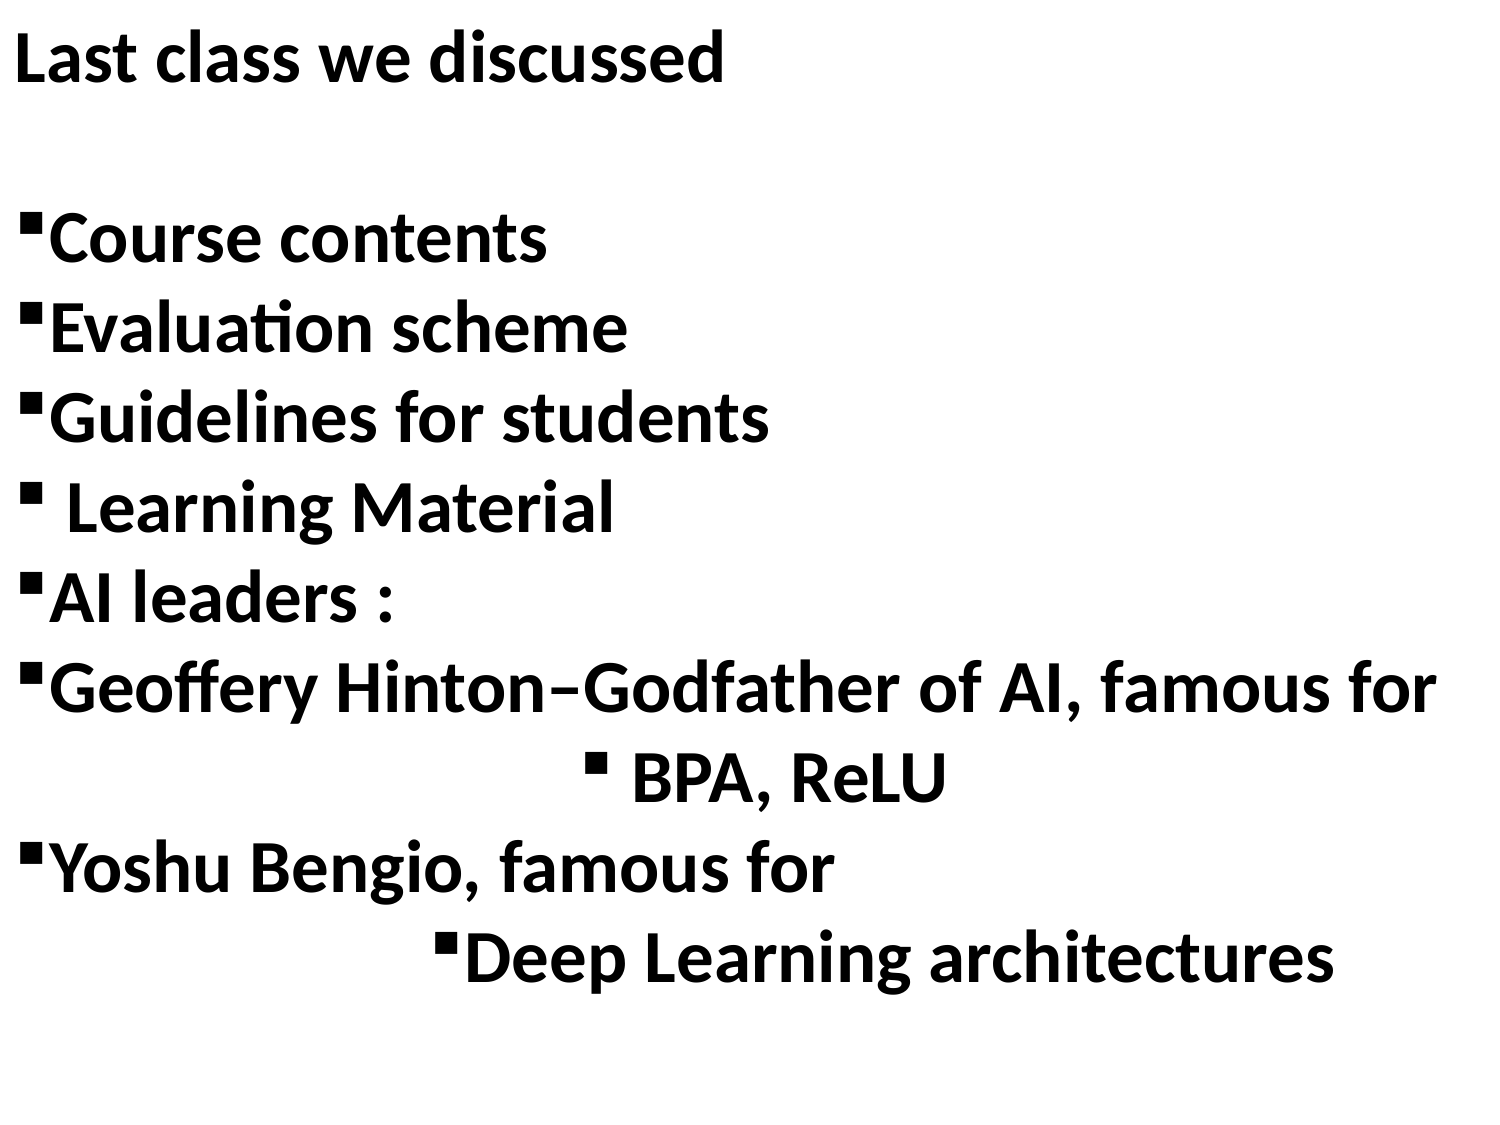

Last class we discussed

Course contents
Evaluation scheme
Guidelines for students
 Learning Material
AI leaders :
Geoffery Hinton–Godfather of AI, famous for
 BPA, ReLU
Yoshu Bengio, famous for
Deep Learning architectures